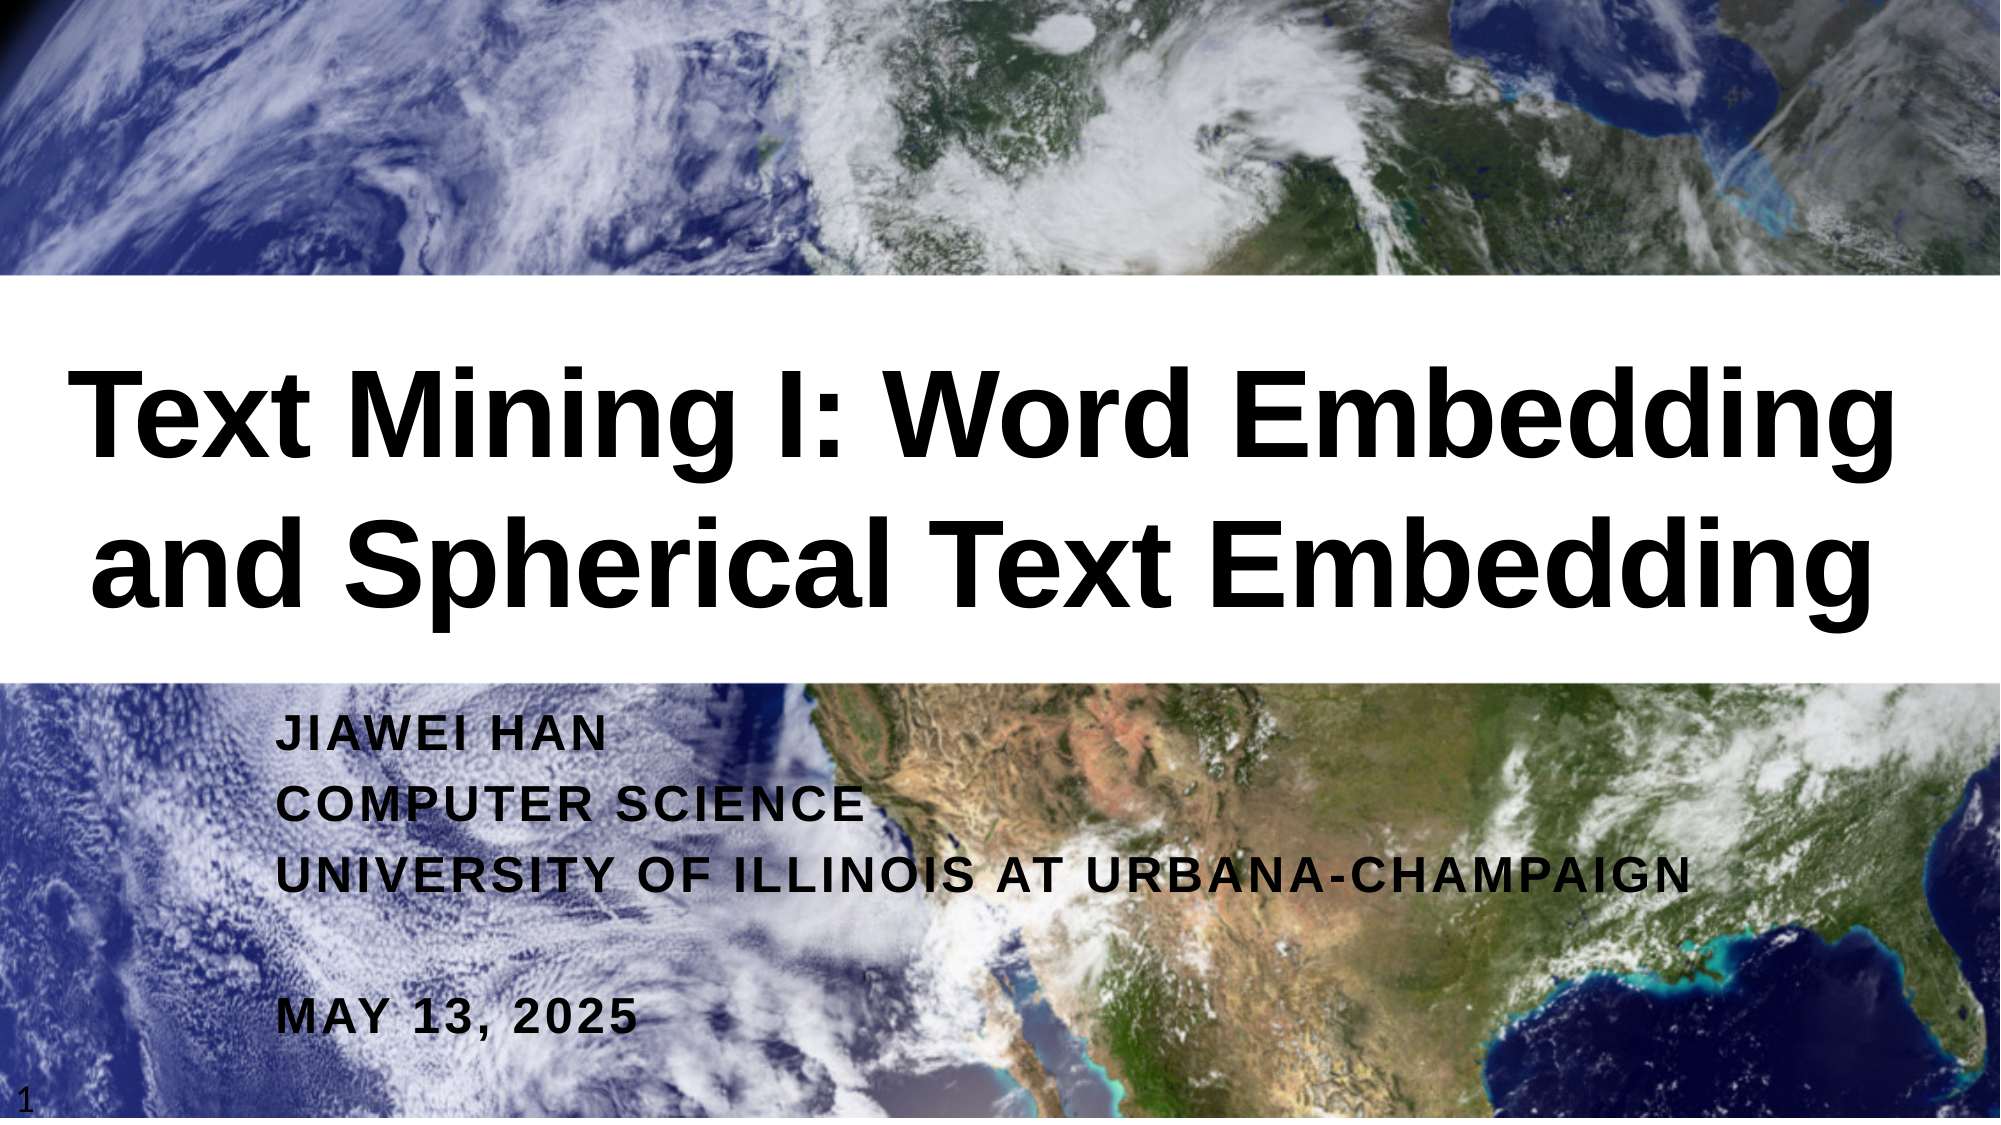

# Text Mining I: Word Embedding and Spherical Text Embedding
Jiawei Han
Computer Science
University of Illinois at Urbana-Champaign

May 13, 2025
1